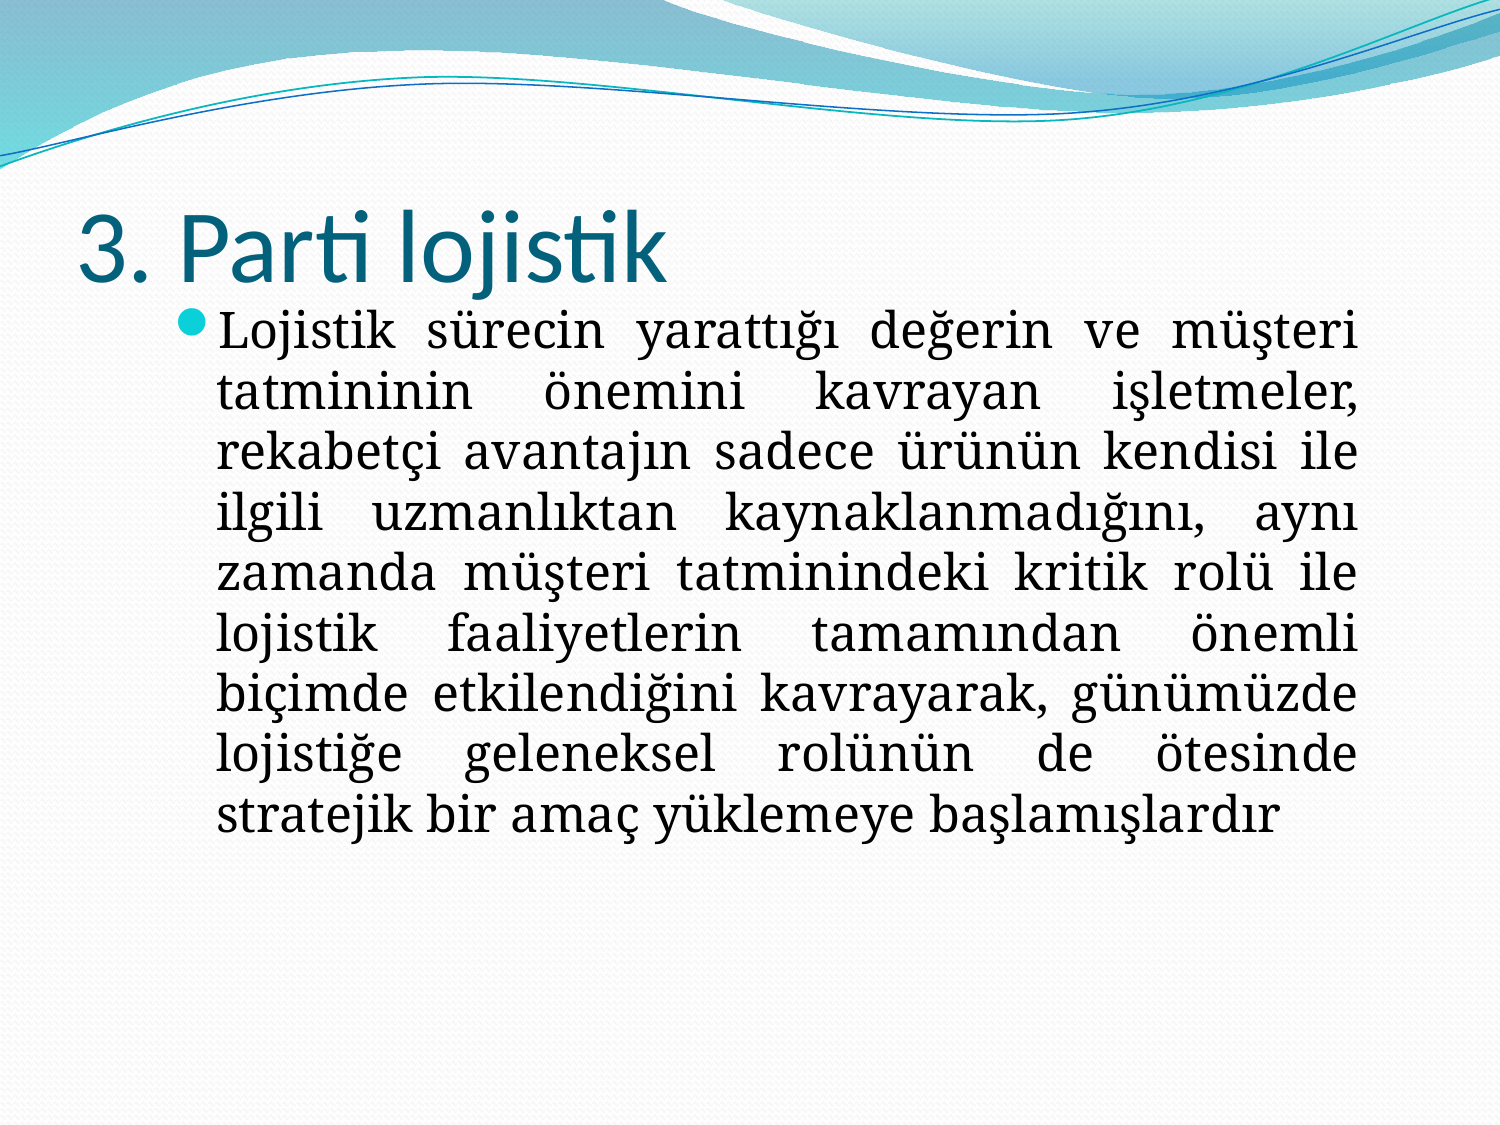

# 3. Parti lojistik
Lojistik sürecin yarattığı değerin ve müşteri tatmininin önemini kavrayan işletmeler, rekabetçi avantajın sadece ürünün kendisi ile ilgili uzmanlıktan kaynaklanmadığını, aynı zamanda müşteri tatminindeki kritik rolü ile lojistik faaliyetlerin tamamından önemli biçimde etkilendiğini kavrayarak, günümüzde lojistiğe geleneksel rolünün de ötesinde stratejik bir amaç yüklemeye başlamışlardır